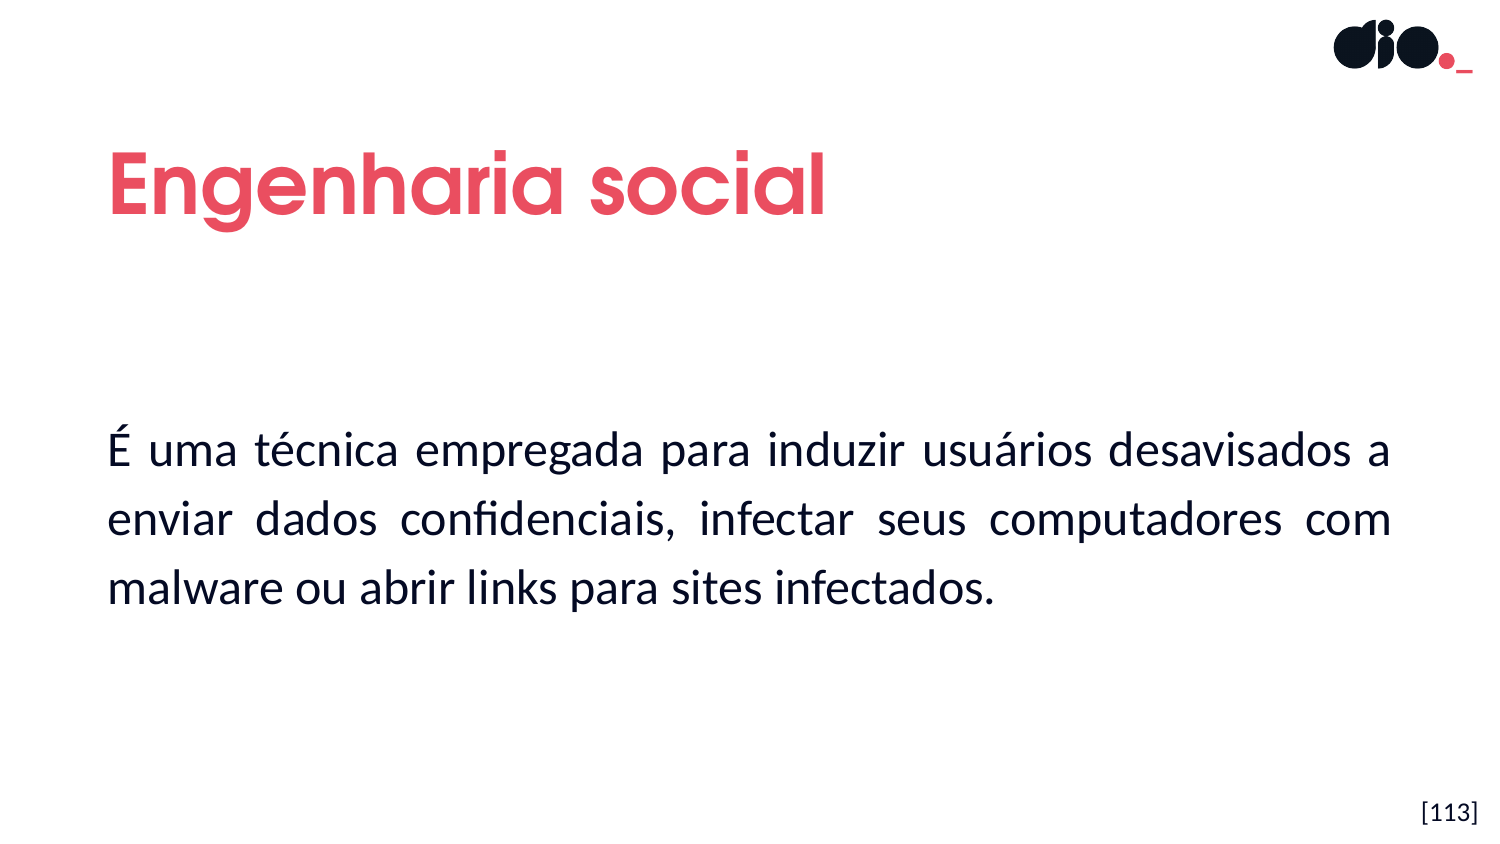

Engenharia social
É uma técnica empregada para induzir usuários desavisados a enviar dados confidenciais, infectar seus computadores com malware ou abrir links para sites infectados.
[113]